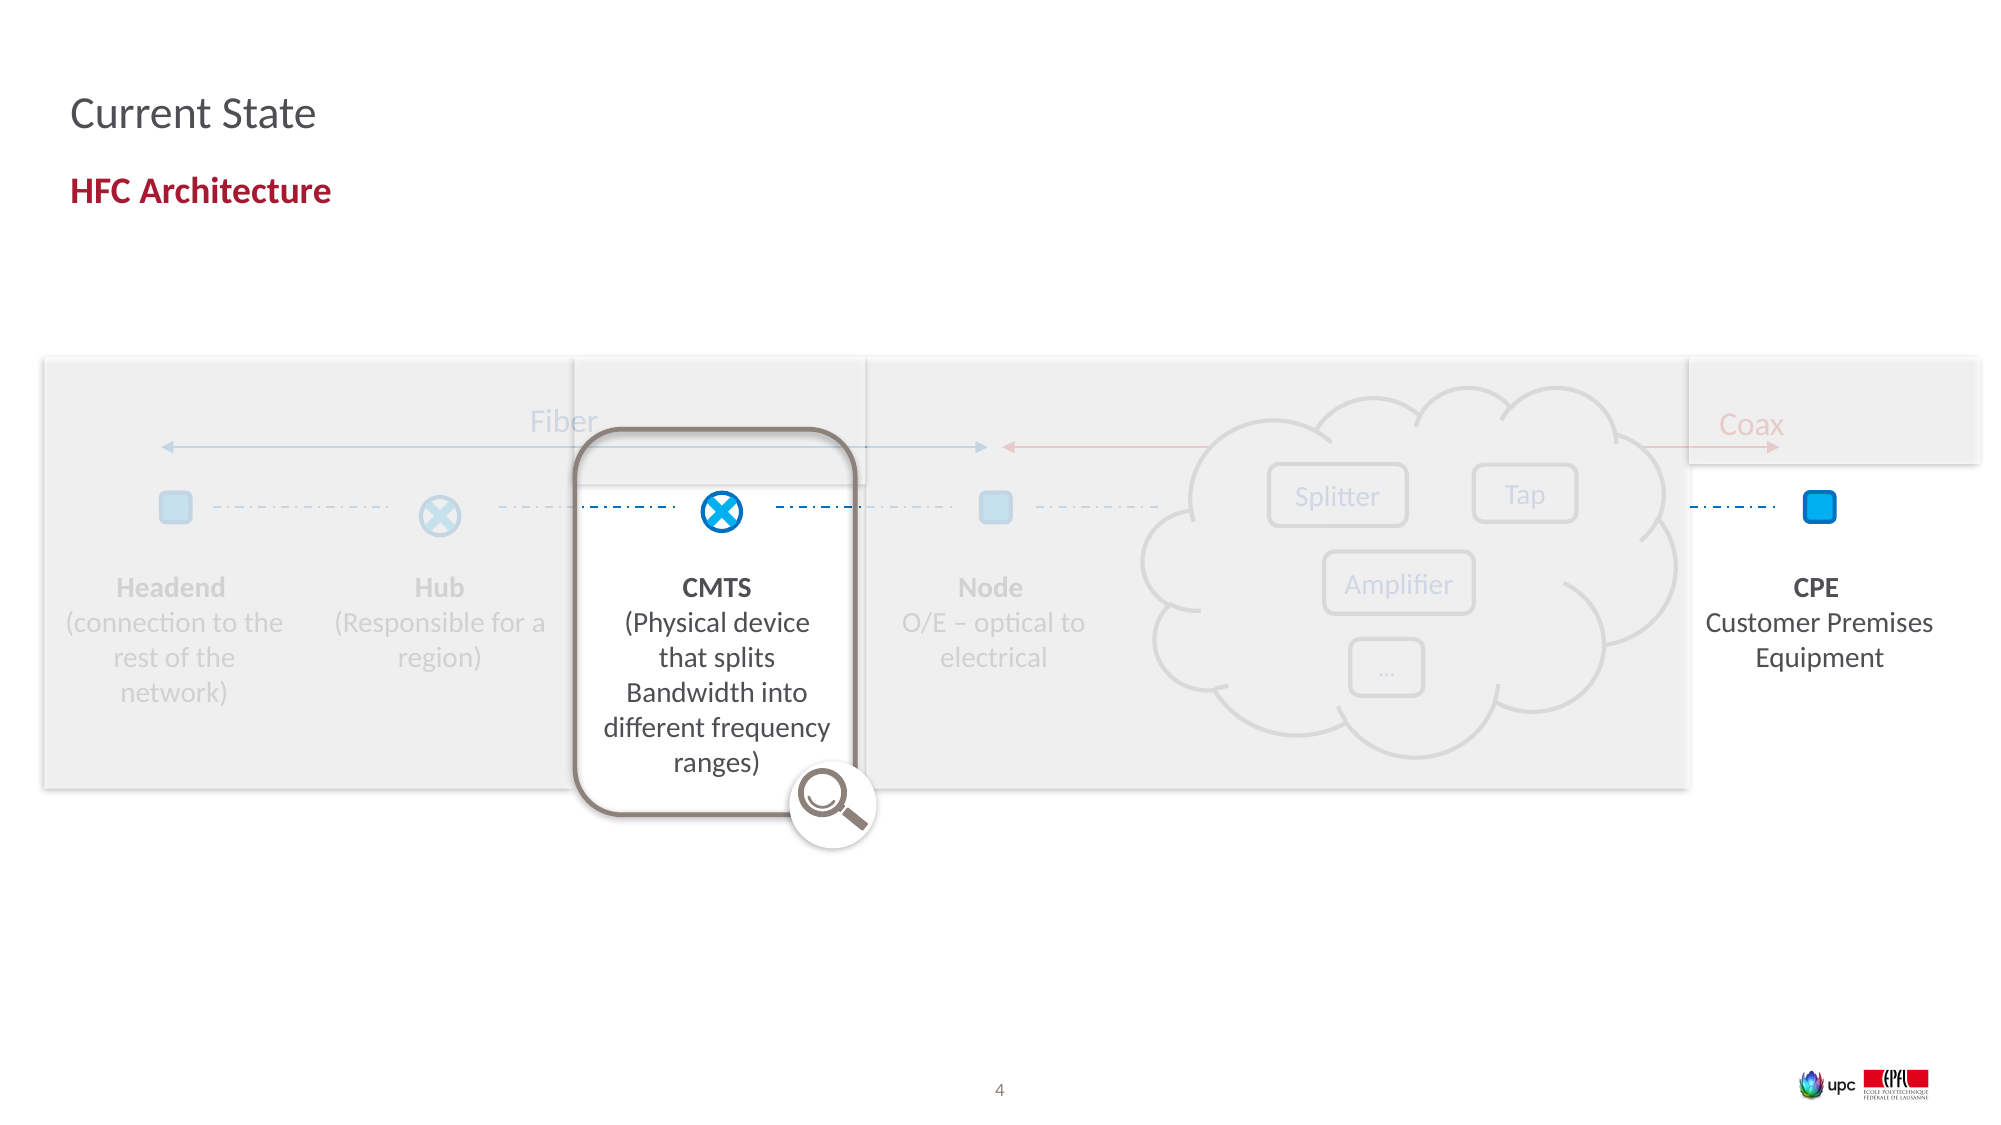

# Current State
HFC Architecture

Splitter
Tap
Amplifier
…
Fiber
Coax

CPE
Customer Premises Equipment

CMTS
(Physical device that splits Bandwidth into different frequency ranges)

Headend
(connection to the rest of the network)

Node
O/E – optical to electrical

Hub
(Responsible for a region)